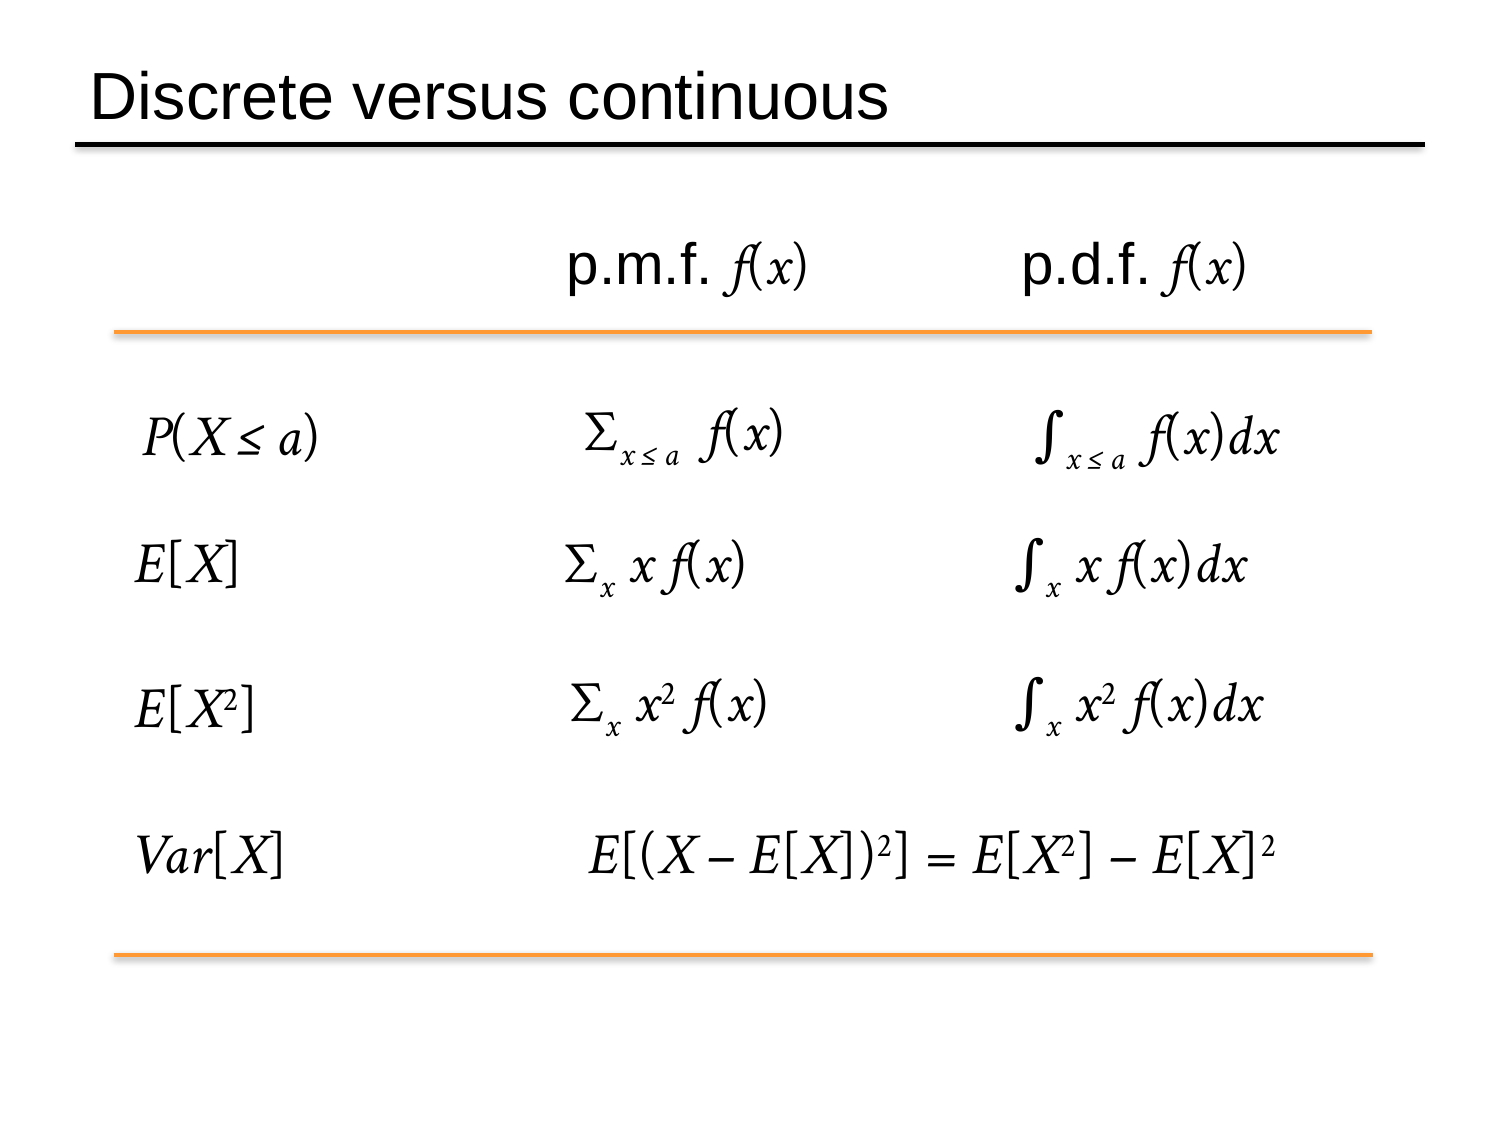

# Discrete versus continuous
p.m.f. f(x)
p.d.f. f(x)
∑x ≤ a  f(x)
∫x ≤ a  f(x)dx
P(X ≤ a)
E[X]
∑x x f(x)
∫x x f(x)dx
∑x x2 f(x)
∫x x2 f(x)dx
E[X2]
Var[X]
E[(X – E[X])2] = E[X2] – E[X]2